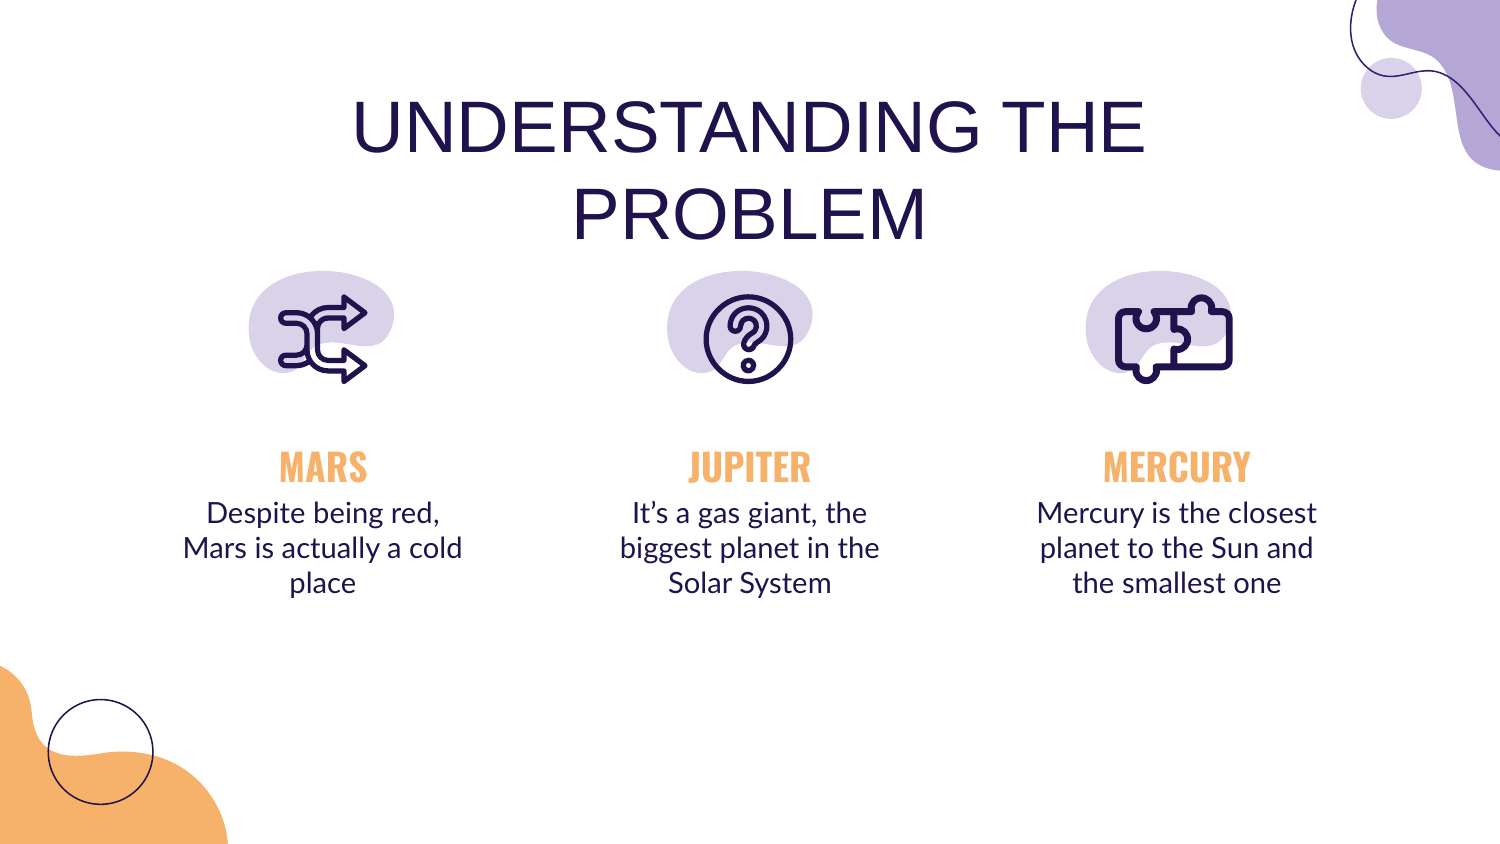

# UNDERSTANDING THE PROBLEM

MARS
JUPITER
MERCURY
Despite being red, Mars is actually a cold place
It’s a gas giant, the biggest planet in the Solar System

Mercury is the closest planet to the Sun and the smallest one